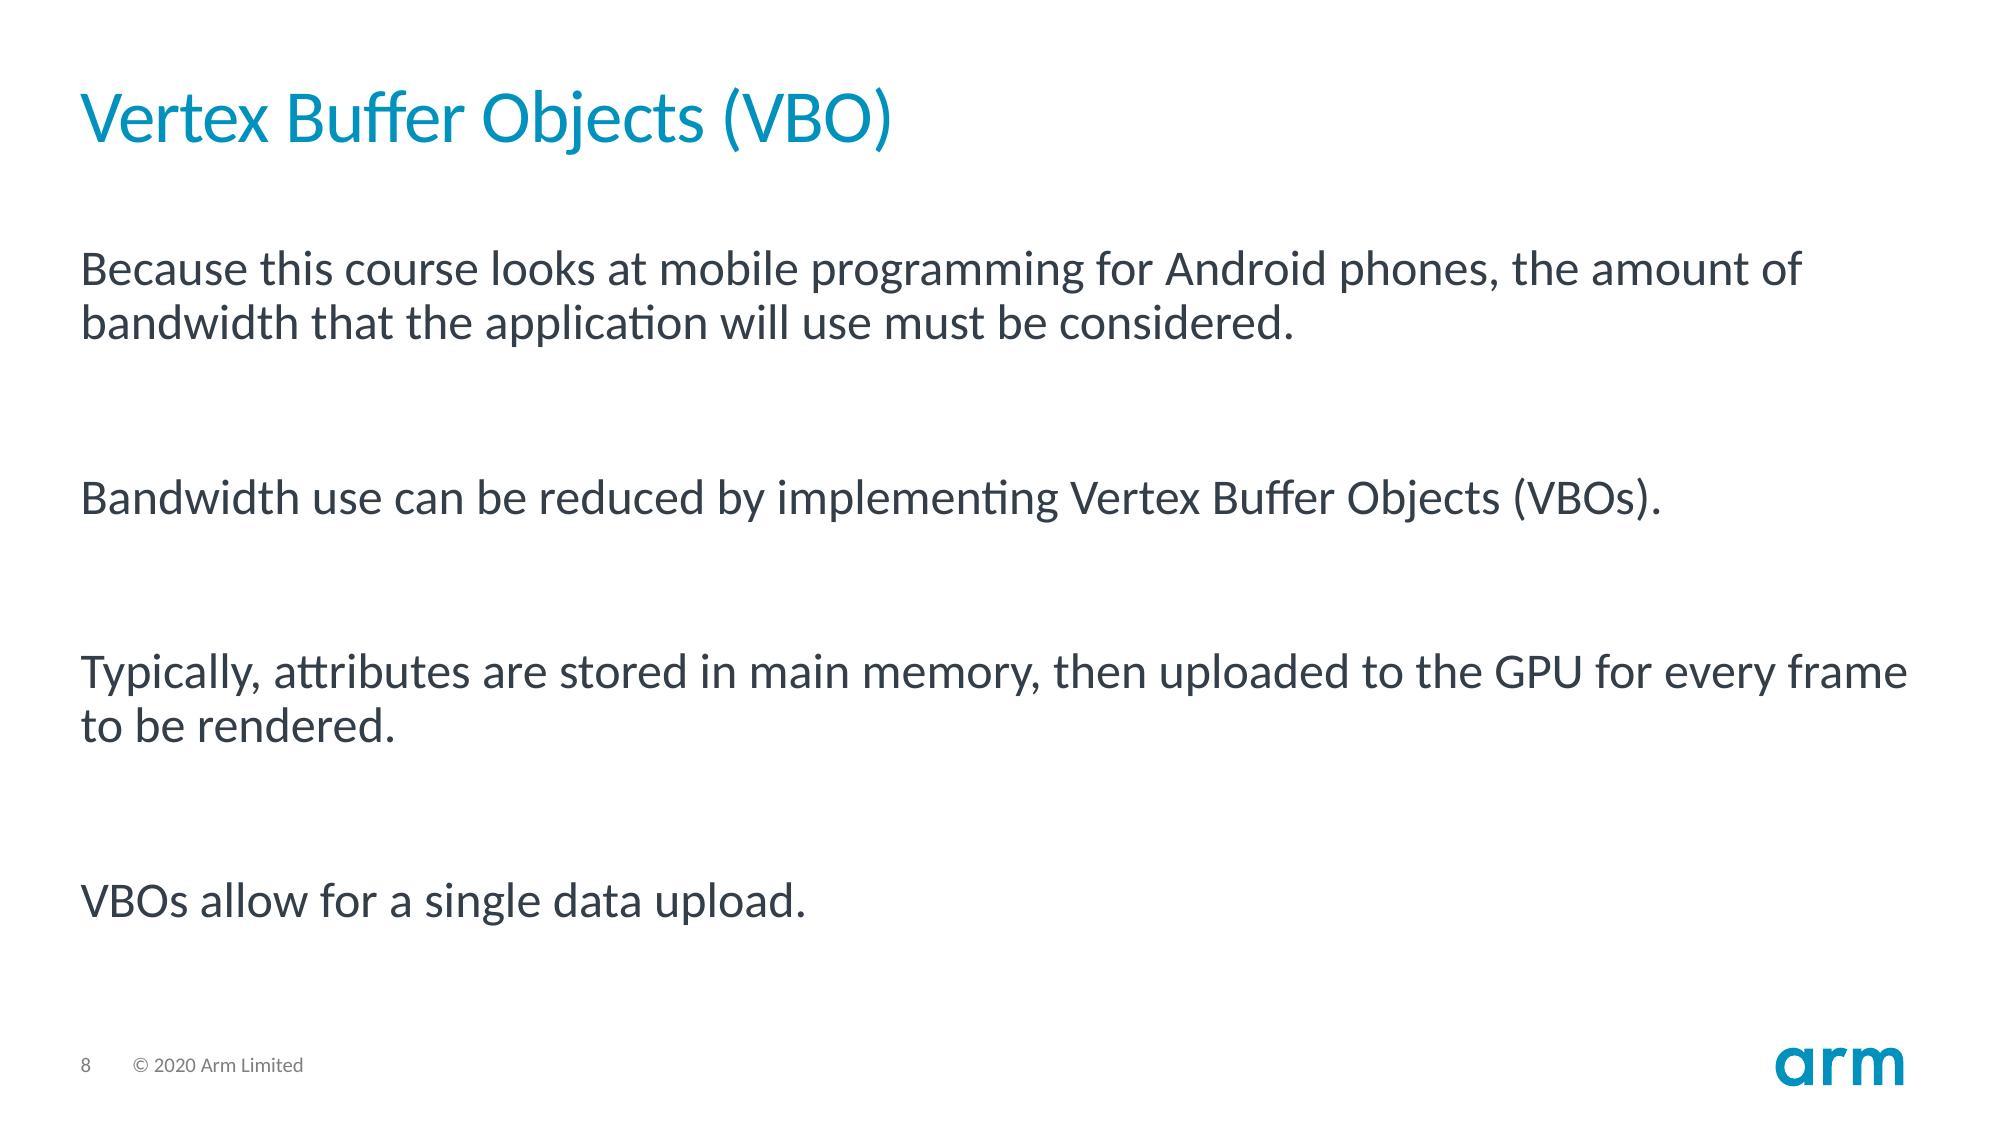

# Vertex Buffer Objects (VBO)
Because this course looks at mobile programming for Android phones, the amount of bandwidth that the application will use must be considered.

Bandwidth use can be reduced by implementing Vertex Buffer Objects (VBOs).

Typically, attributes are stored in main memory, then uploaded to the GPU for every frame to be rendered.

VBOs allow for a single data upload.